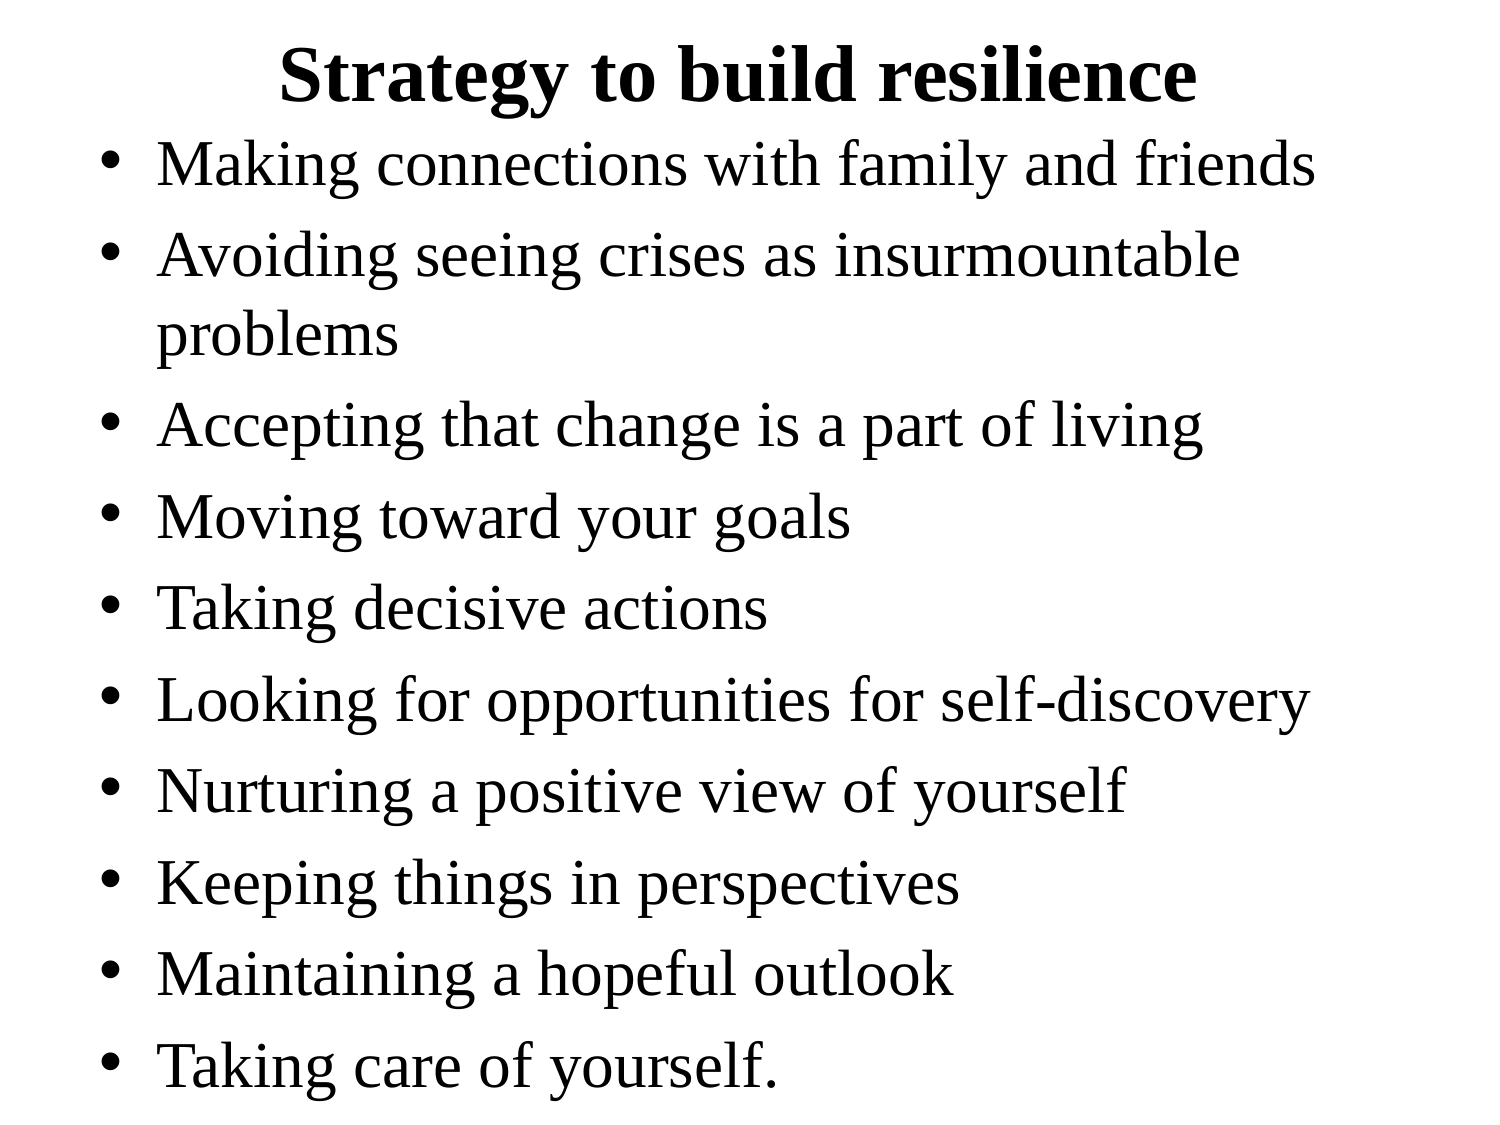

# Strategy to build resilience
Making connections with family and friends
Avoiding seeing crises as insurmountable problems
Accepting that change is a part of living
Moving toward your goals
Taking decisive actions
Looking for opportunities for self-discovery
Nurturing a positive view of yourself
Keeping things in perspectives
Maintaining a hopeful outlook
Taking care of yourself.